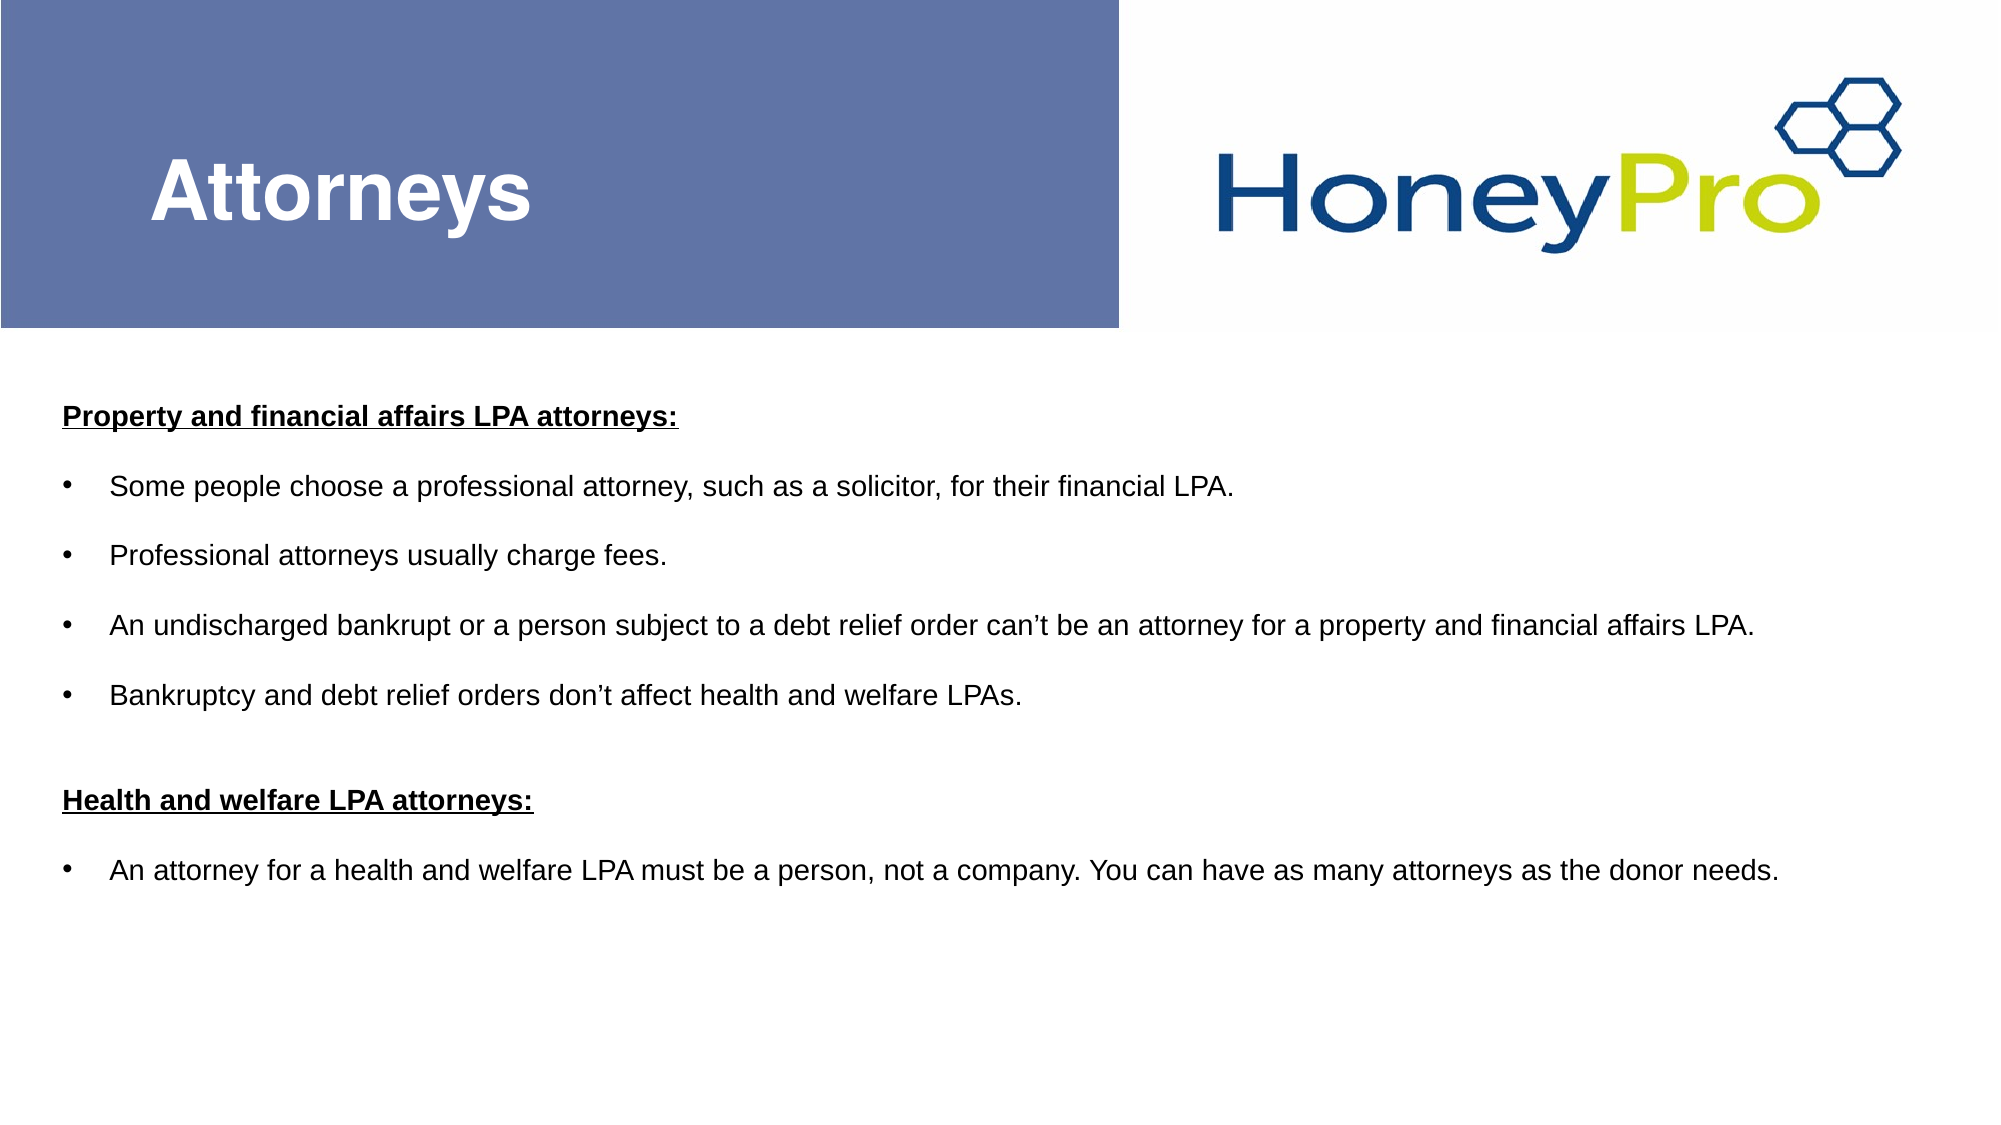

# Attorneys
Property and financial affairs LPA attorneys:

Some people choose a professional attorney, such as a solicitor, for their financial LPA.

Professional attorneys usually charge fees.

An undischarged bankrupt or a person subject to a debt relief order can’t be an attorney for a property and financial affairs LPA.

Bankruptcy and debt relief orders don’t affect health and welfare LPAs.

Health and welfare LPA attorneys:

An attorney for a health and welfare LPA must be a person, not a company. You can have as many attorneys as the donor needs.